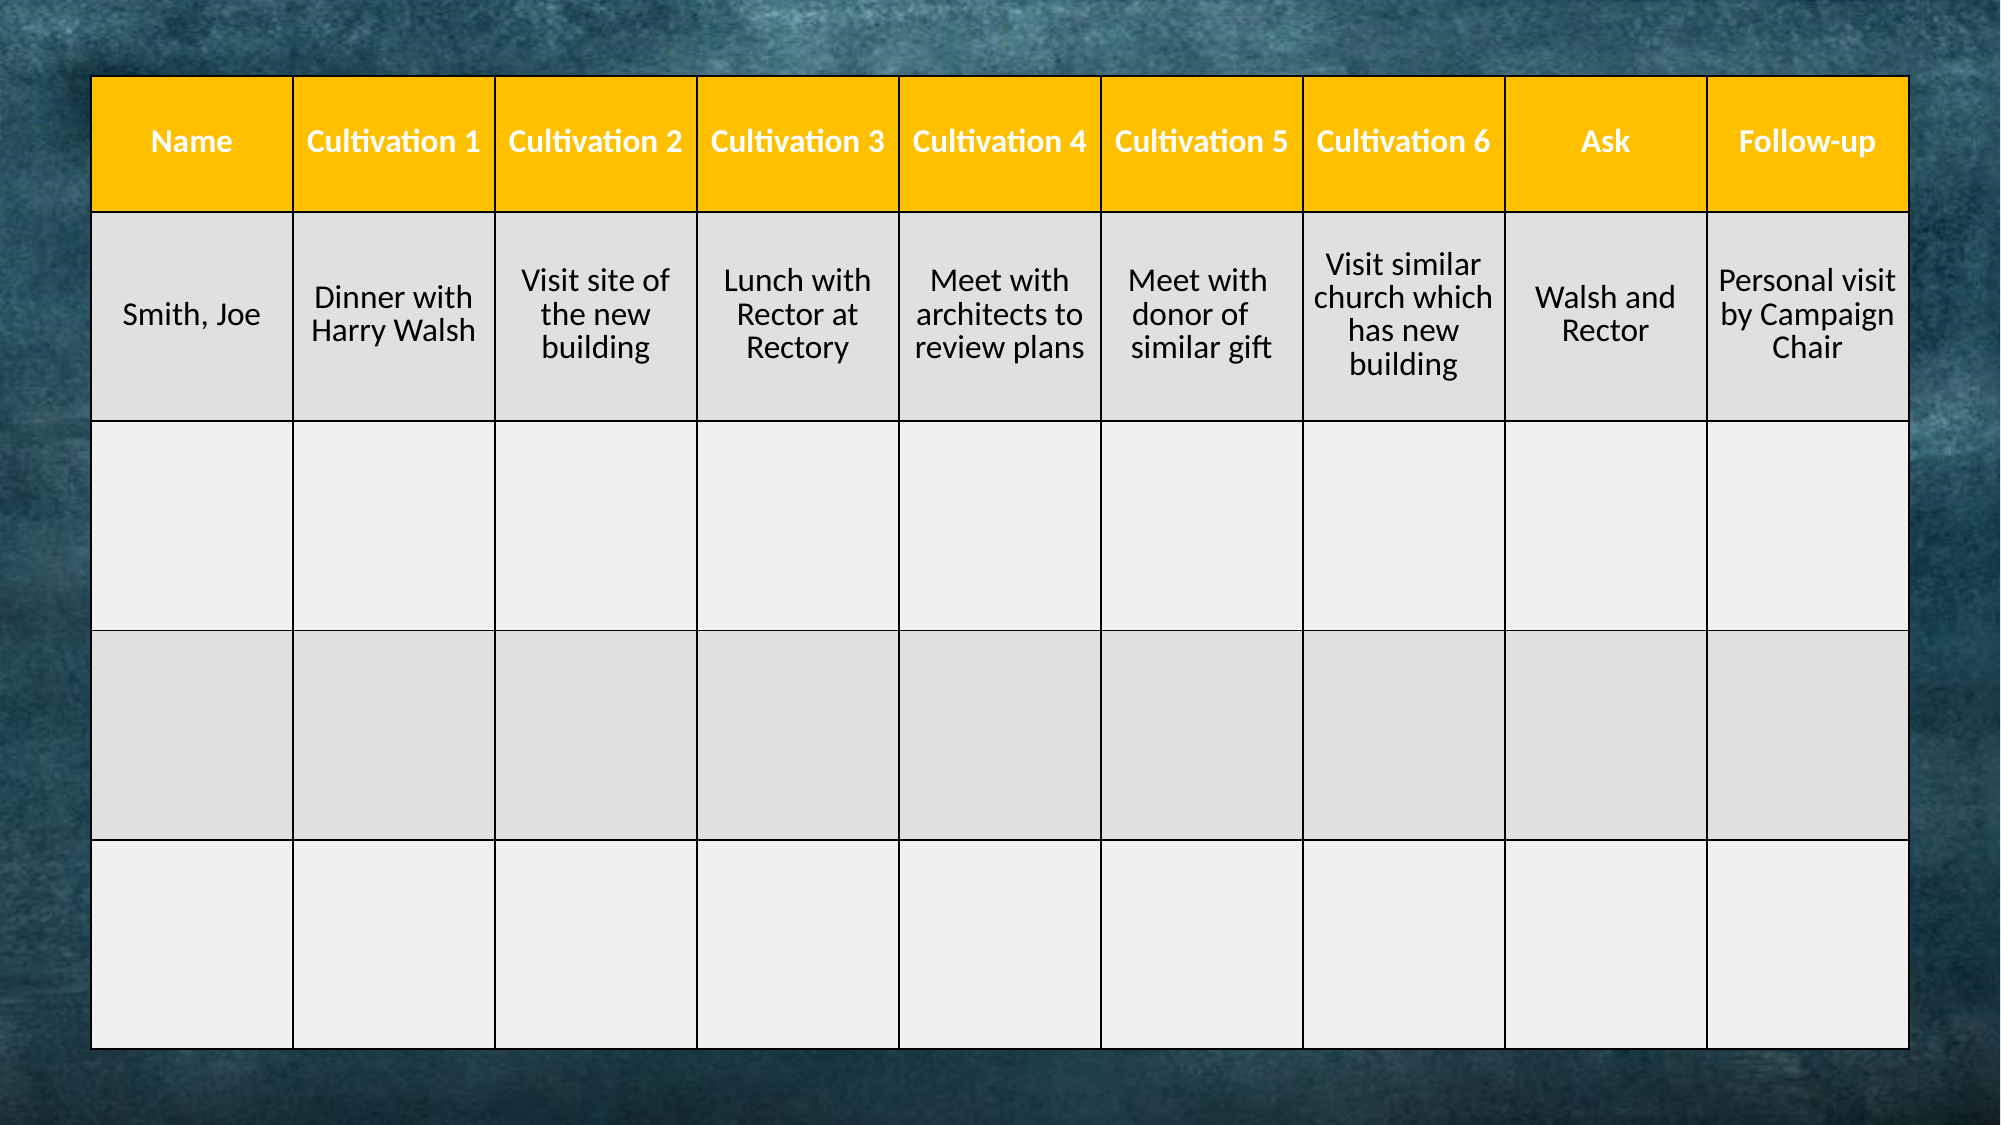

| Name | Cultivation 1 | Cultivation 2 | Cultivation 3 | Cultivation 4 | Cultivation 5 | Cultivation 6 | Ask | Follow-up |
| --- | --- | --- | --- | --- | --- | --- | --- | --- |
| Smith, Joe | Dinner with Harry Walsh | Visit site of the new building | Lunch with Rector at Rectory | Meet with architects to review plans | Meet with donor of similar gift | Visit similar church which has new building | Walsh and Rector | Personal visit by Campaign Chair |
|  |  |  |  |  |  |  |  |  |
|  |  |  |  |  |  |  |  |  |
|  |  |  |  |  |  |  |  |  |